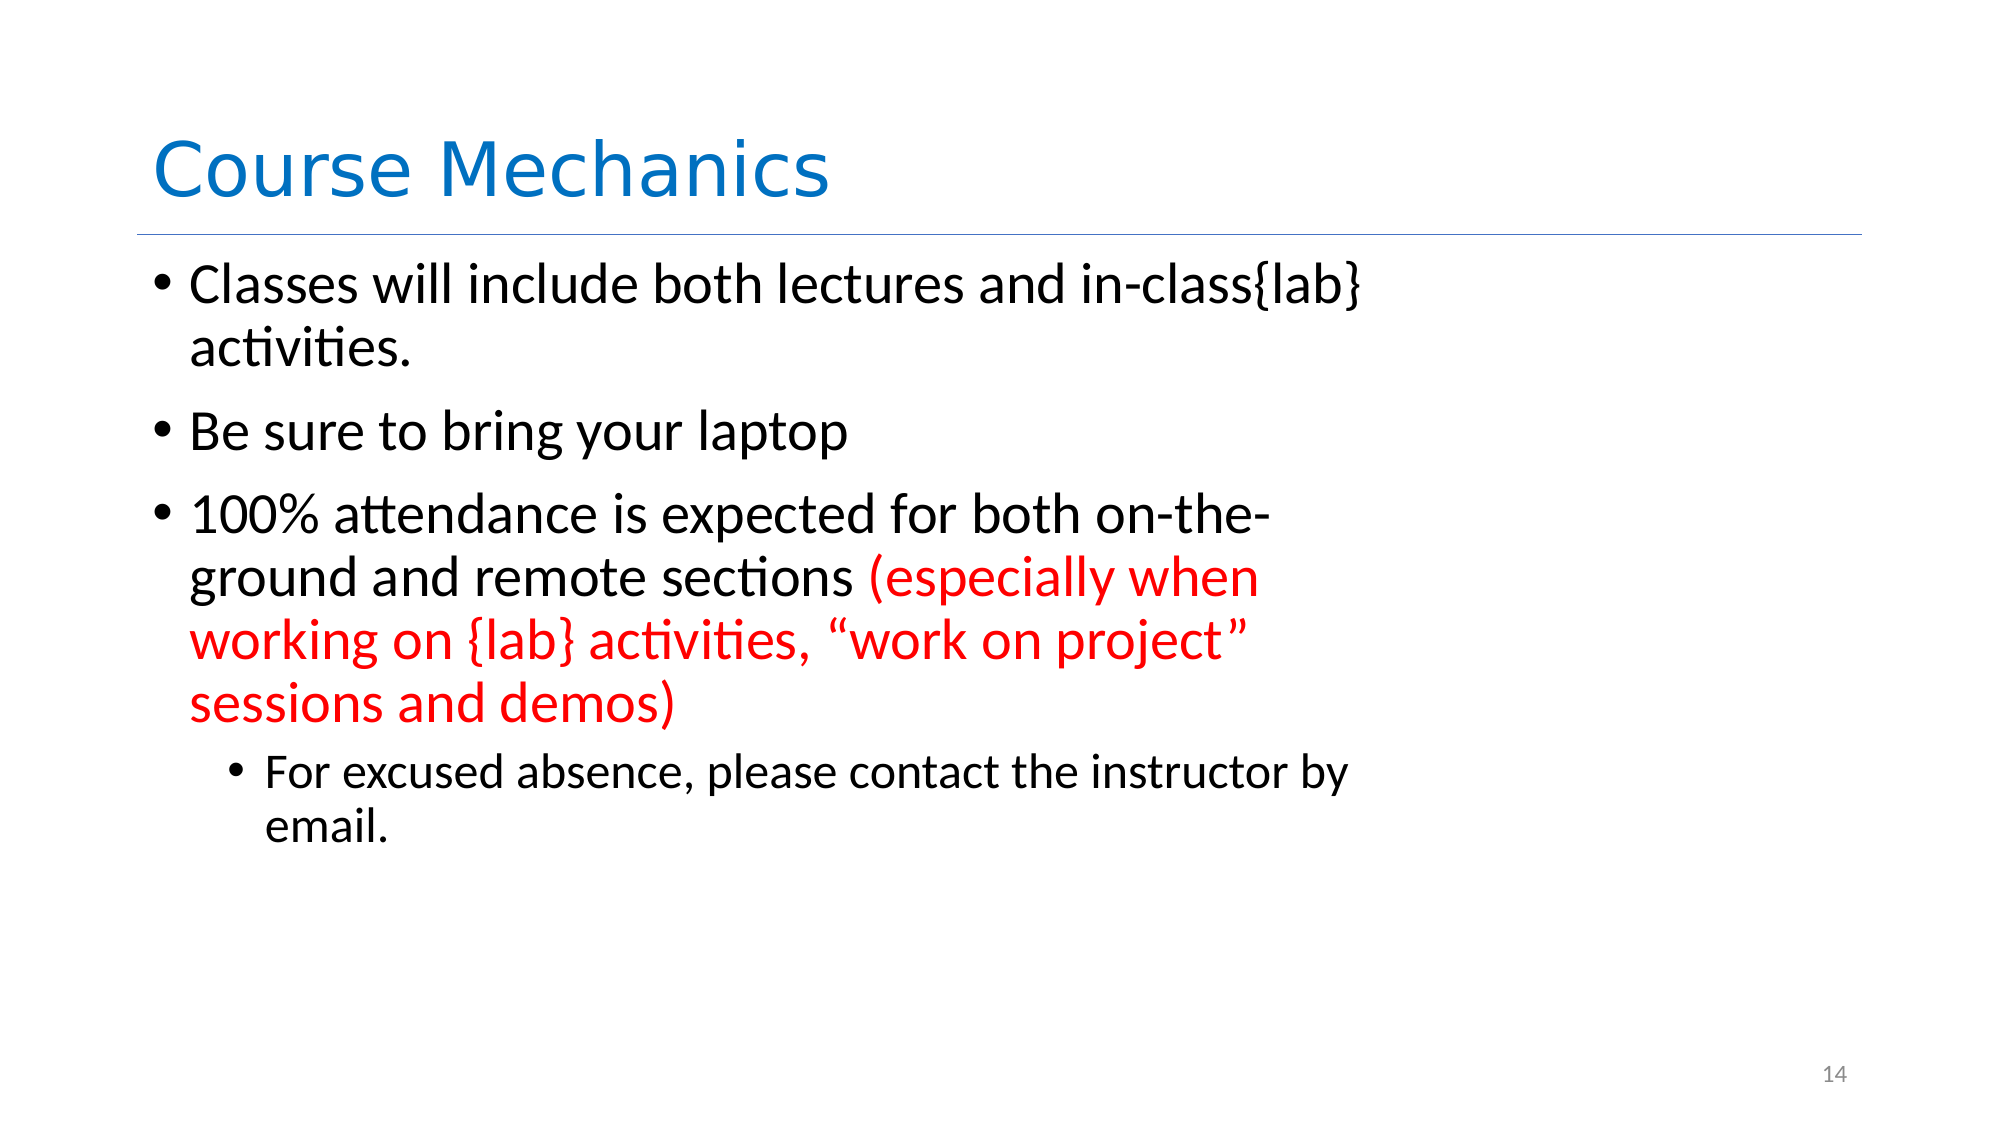

# Course Mechanics
Classes will include both lectures and in-class{lab} activities.
Be sure to bring your laptop
100% attendance is expected for both on-the-ground and remote sections (especially when working on {lab} activities, “work on project” sessions and demos)
For excused absence, please contact the instructor by email.

14